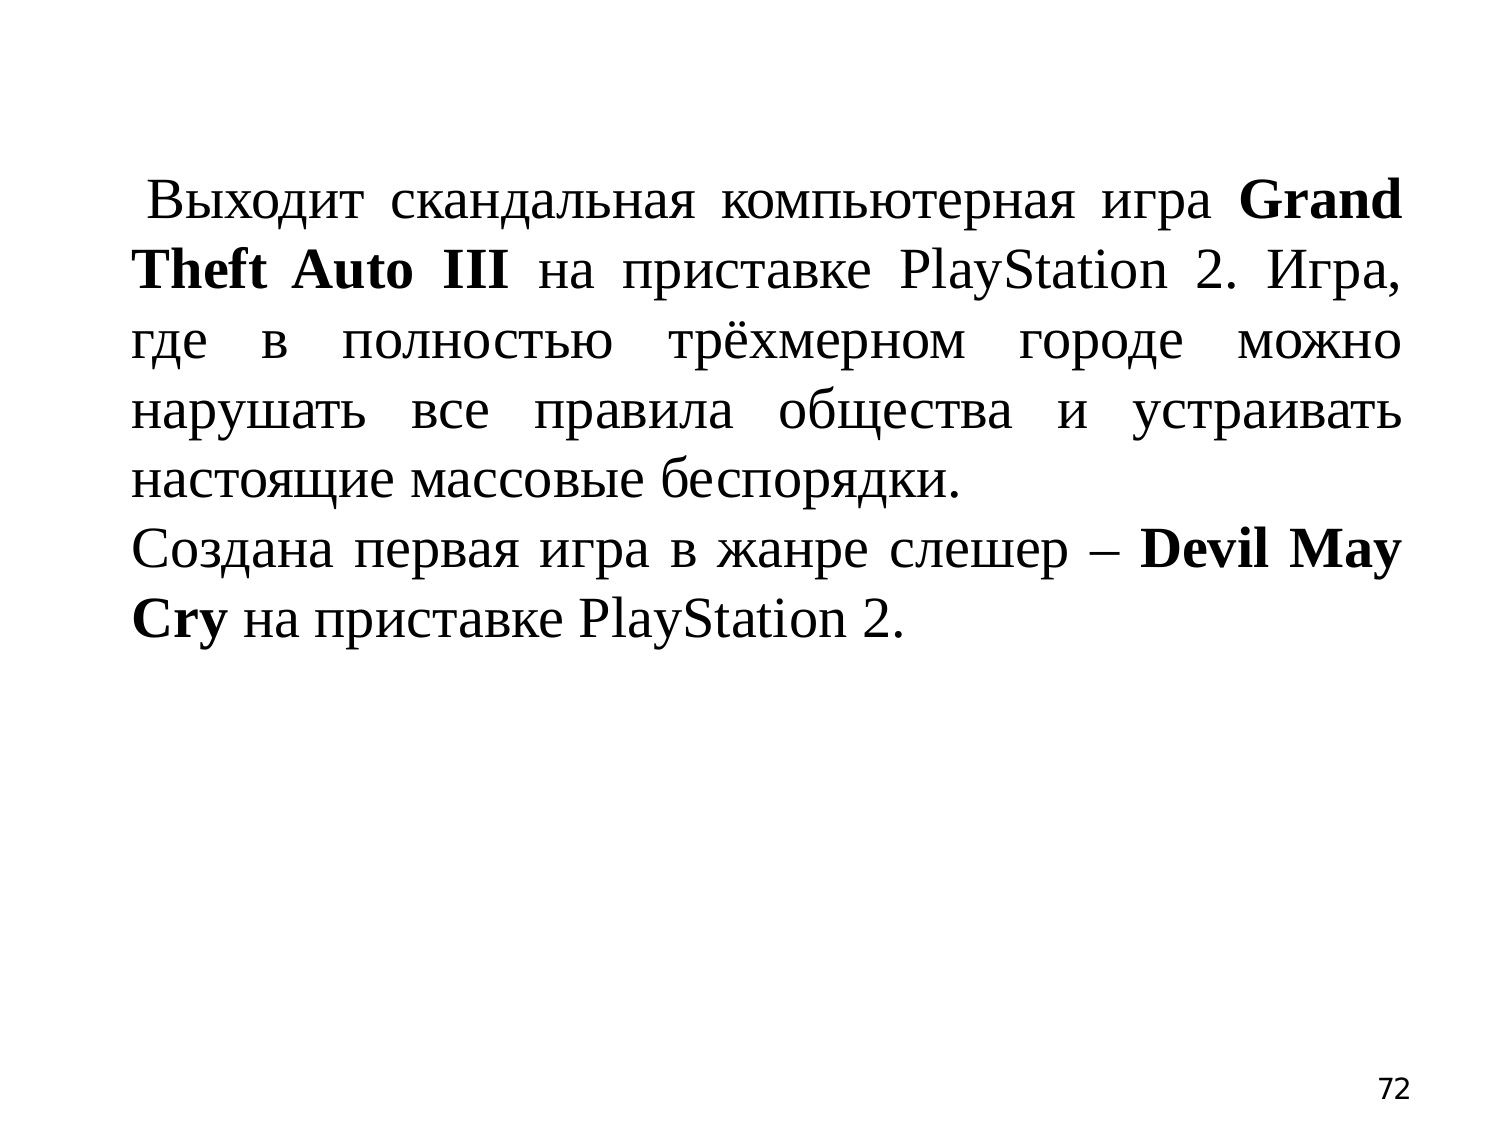

Выходит скандальная компьютерная игра Grand Theft Auto III на приставке PlayStation 2. Игра, где в полностью трёхмерном городе можно нарушать все правила общества и устраивать настоящие массовые беспорядки.
Создана первая игра в жанре слешер – Devil May Cry на приставке PlayStation 2.
72